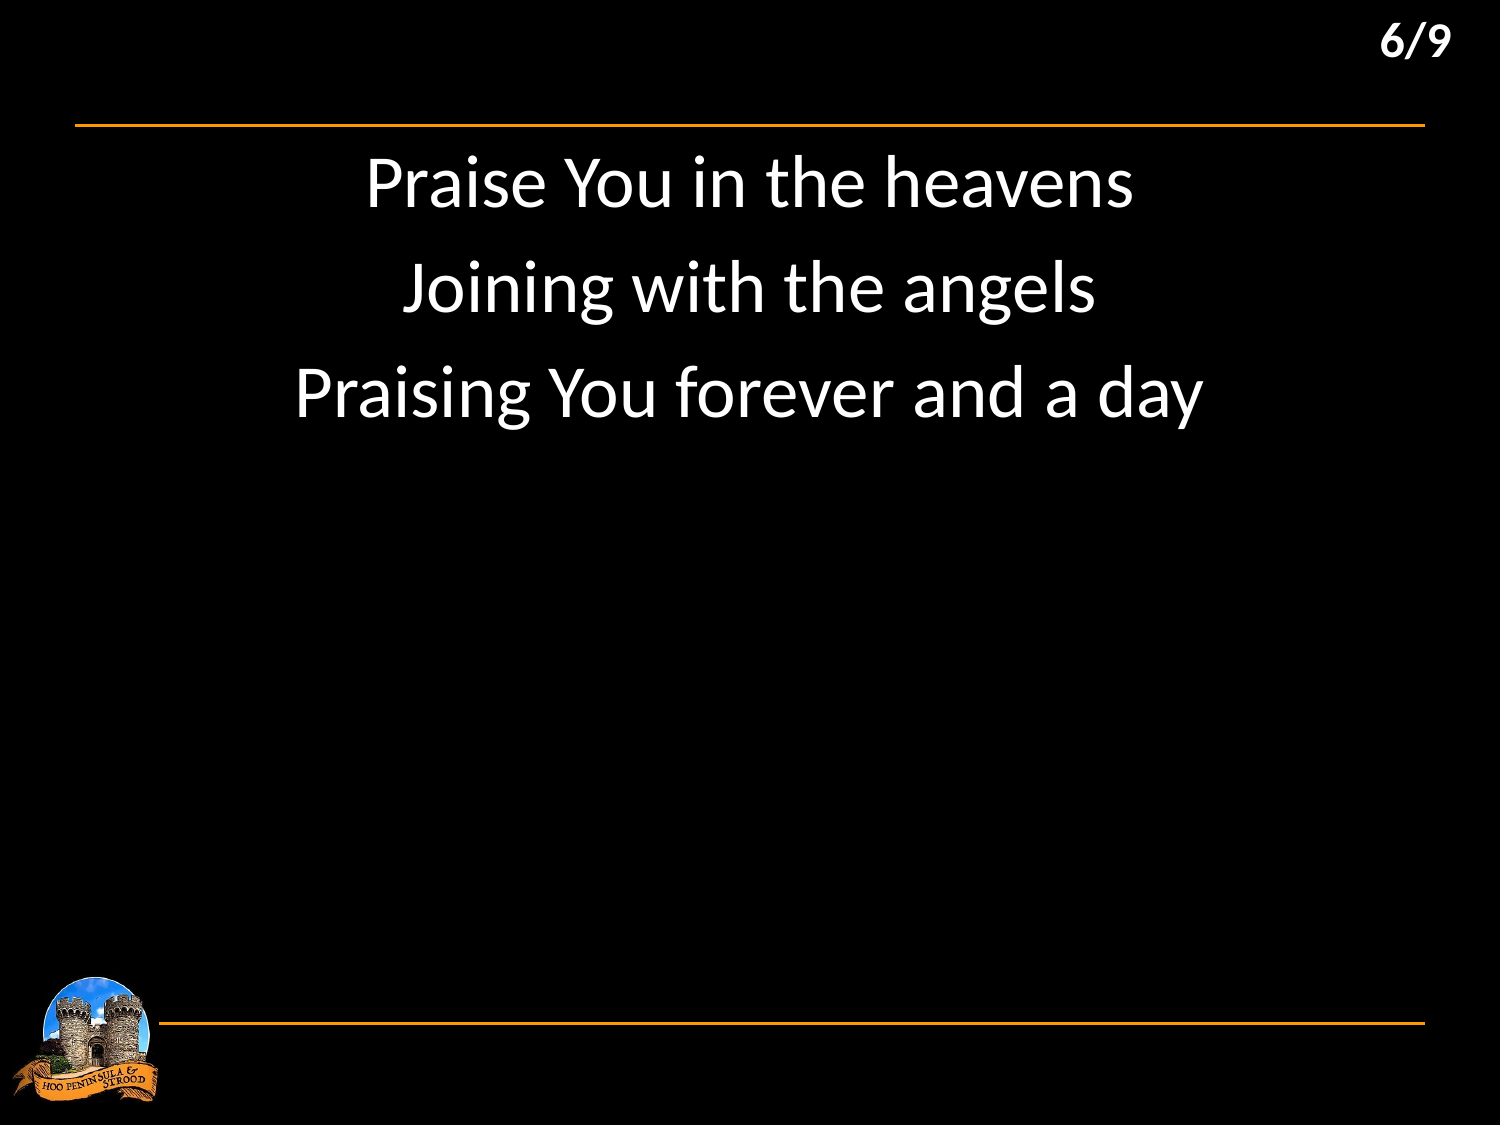

6/9
Praise You in the heavens
Joining with the angels
Praising You forever and a day